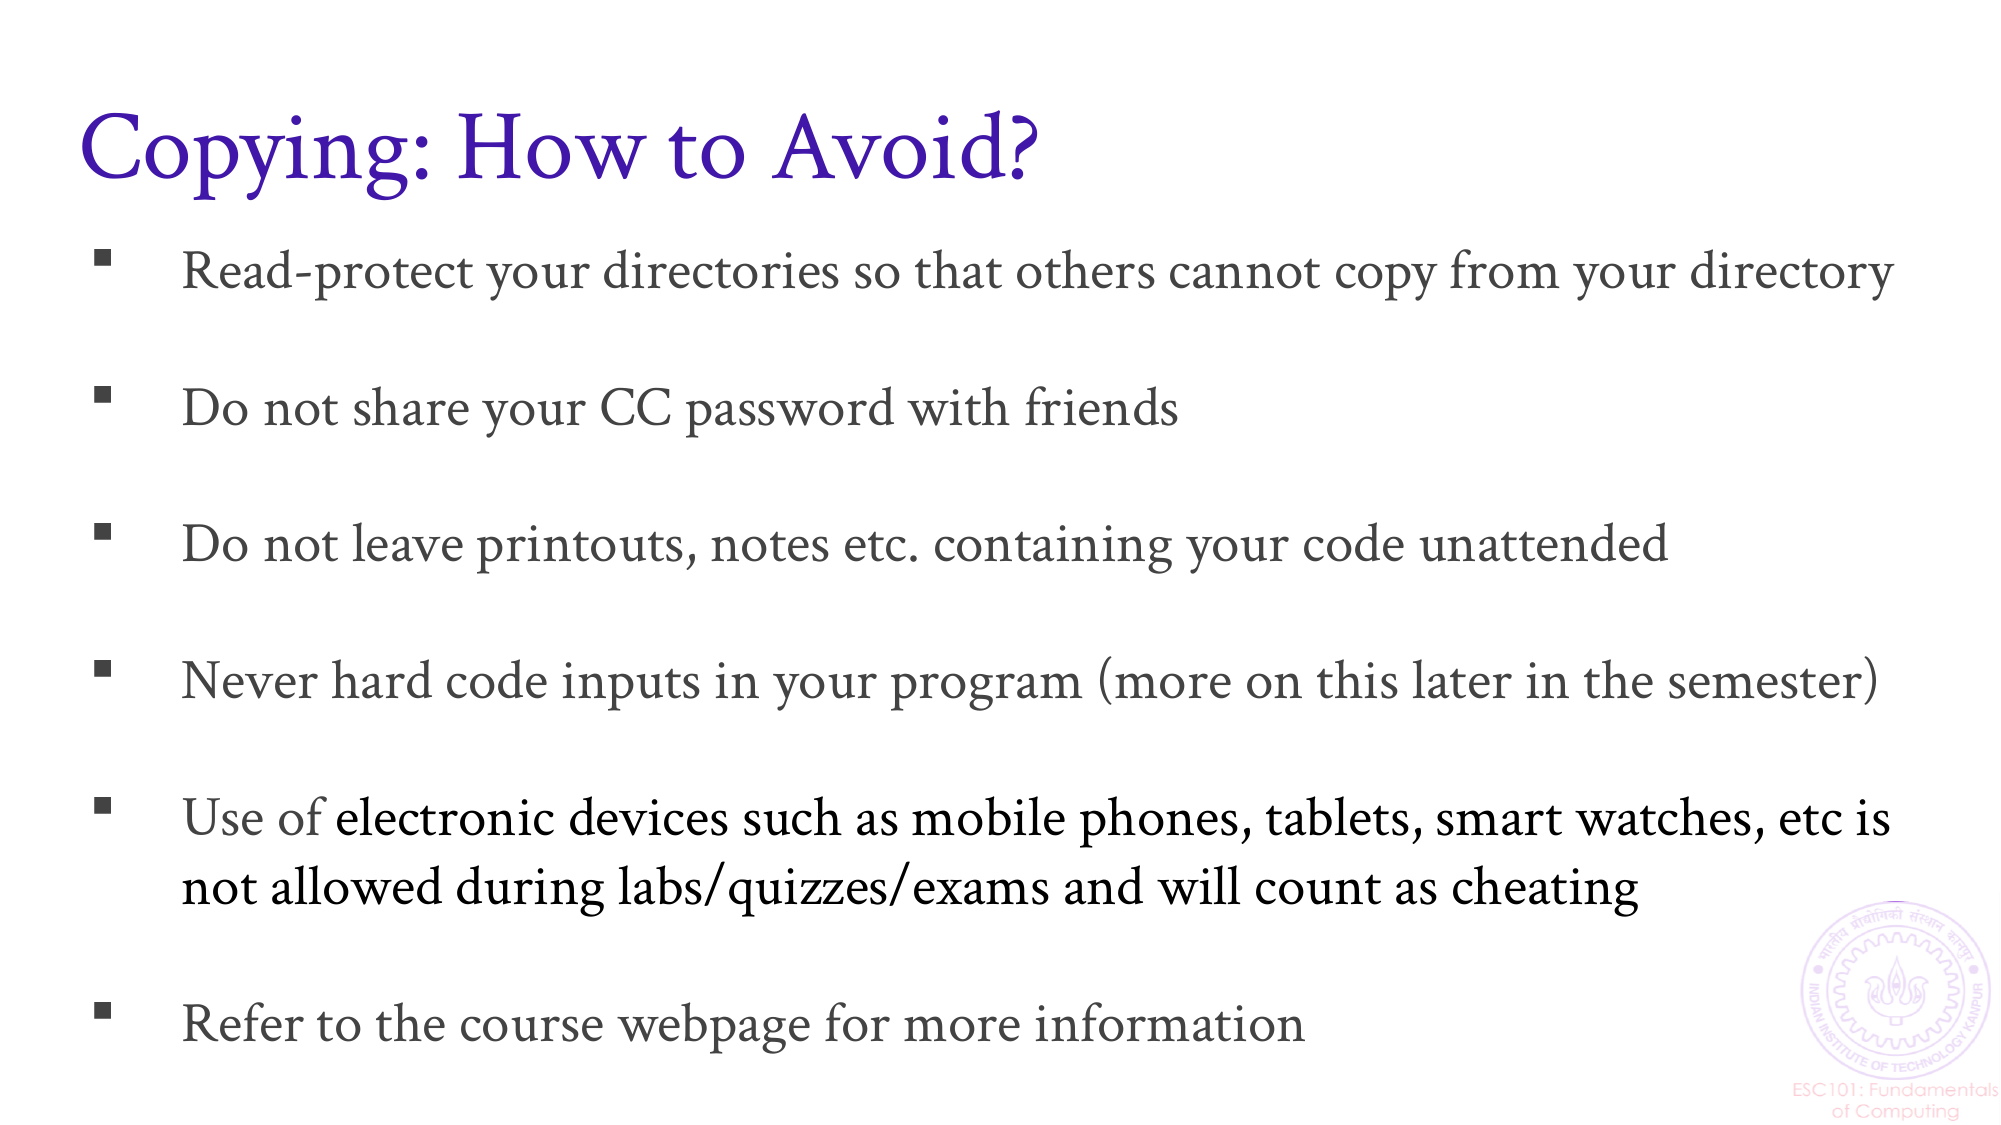

# Copying: How to Avoid?
Read-protect your directories so that others cannot copy from your directory

Do not share your CC password with friends

Do not leave printouts, notes etc. containing your code unattended

Never hard code inputs in your program (more on this later in the semester)

Use of electronic devices such as mobile phones, tablets, smart watches, etc is not allowed during labs/quizzes/exams and will count as cheating

Refer to the course webpage for more information

26